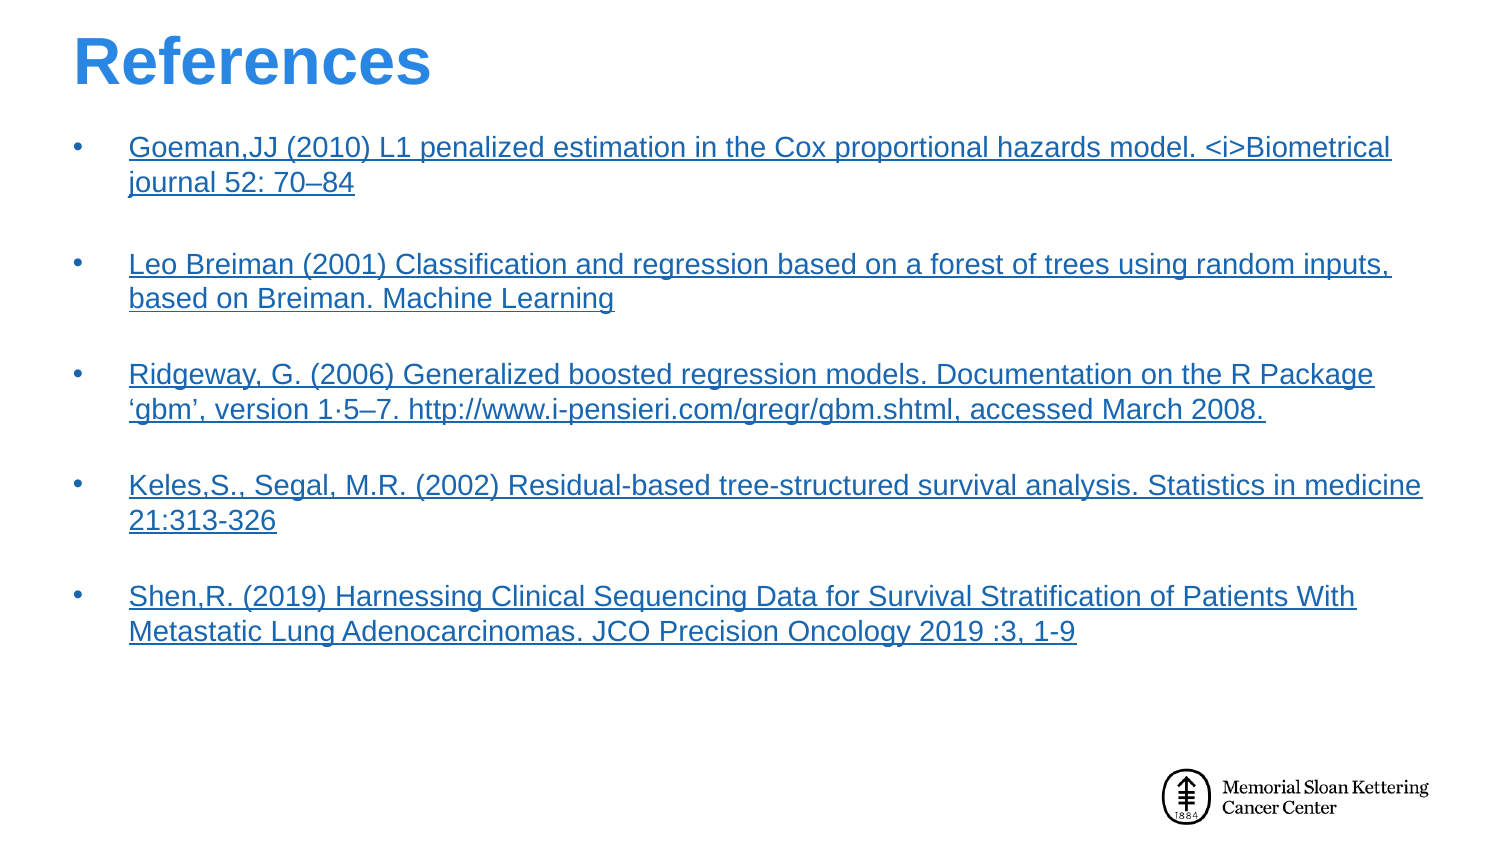

# References
Goeman,JJ (2010) L1 penalized estimation in the Cox proportional hazards model. <i>Biometrical journal 52: 70–84

Leo Breiman (2001) Classification and regression based on a forest of trees using random inputs, based on Breiman. Machine Learning

Ridgeway, G. (2006) Generalized boosted regression models. Documentation on the R Package ‘gbm’, version 1·5–7. http://www.i‐pensieri.com/gregr/gbm.shtml, accessed March 2008.

Keles,S., Segal, M.R. (2002) Residual-based tree-structured survival analysis. Statistics in medicine 21:313-326

Shen,R. (2019) Harnessing Clinical Sequencing Data for Survival Stratification of Patients With Metastatic Lung Adenocarcinomas. JCO Precision Oncology 2019 :3, 1-9